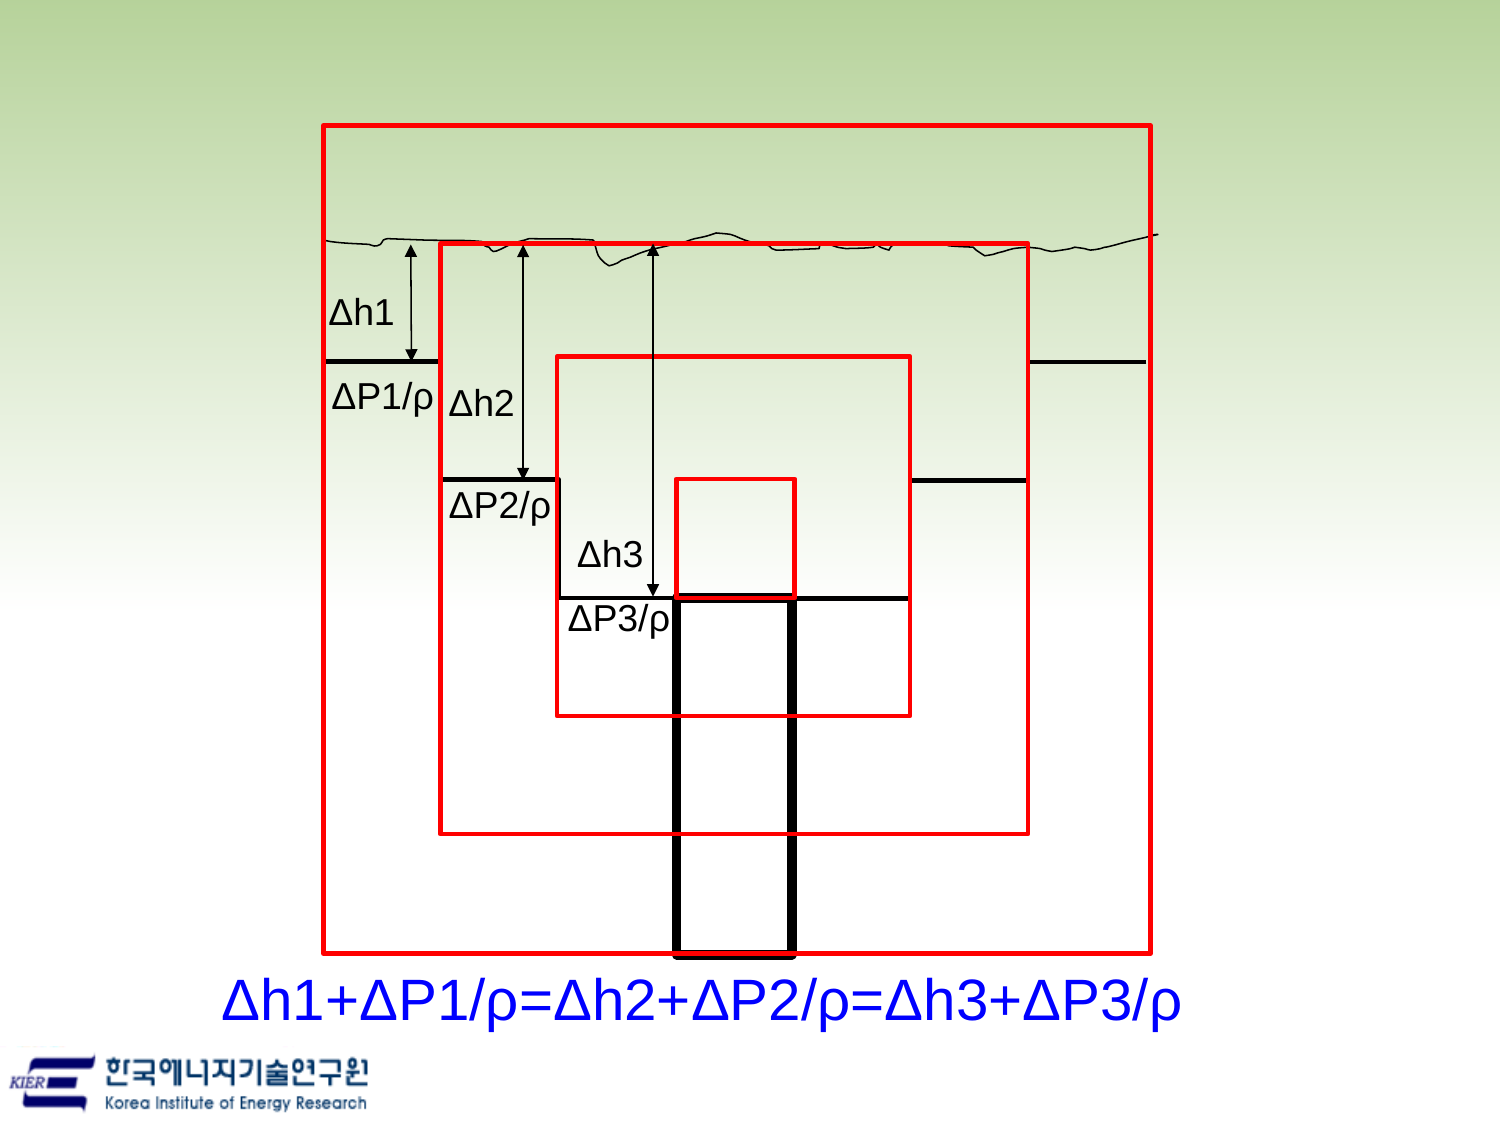

Δh1
ΔP1/ρ
Δh2
ΔP2/ρ
Δh3
ΔP3/ρ
Δh1+ΔP1/ρ=Δh2+ΔP2/ρ=Δh3+ΔP3/ρ